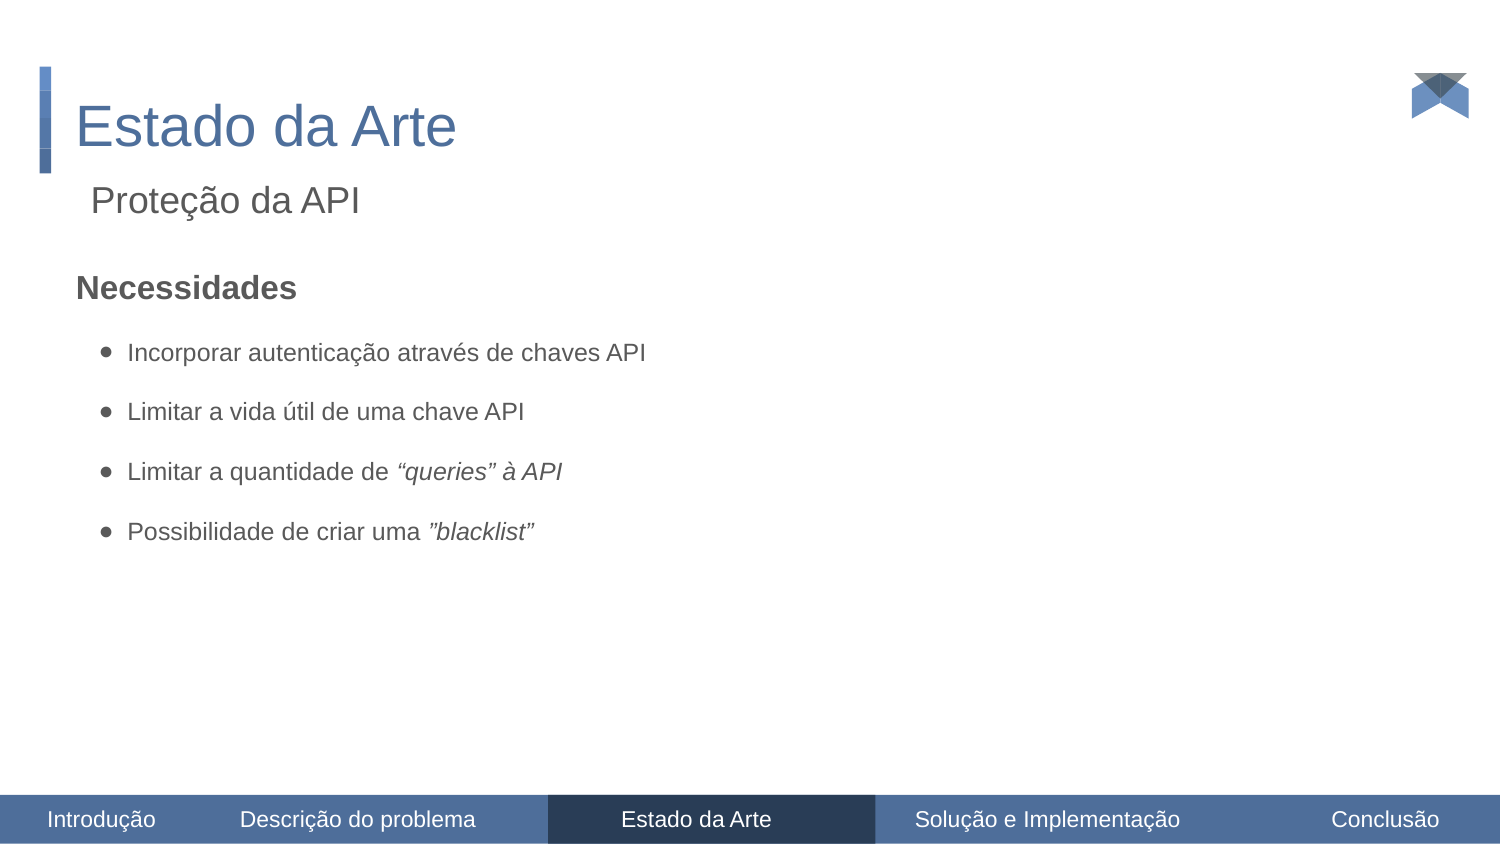

# Estado da Arte
Proteção da API
Necessidades
Incorporar autenticação através de chaves API
Limitar a vida útil de uma chave API
Limitar a quantidade de “queries” à API
Possibilidade de criar uma ”blacklist”

     Introdução             Descrição do problema    	 Estado da Arte	Solução e Implementação	                  Conclusão